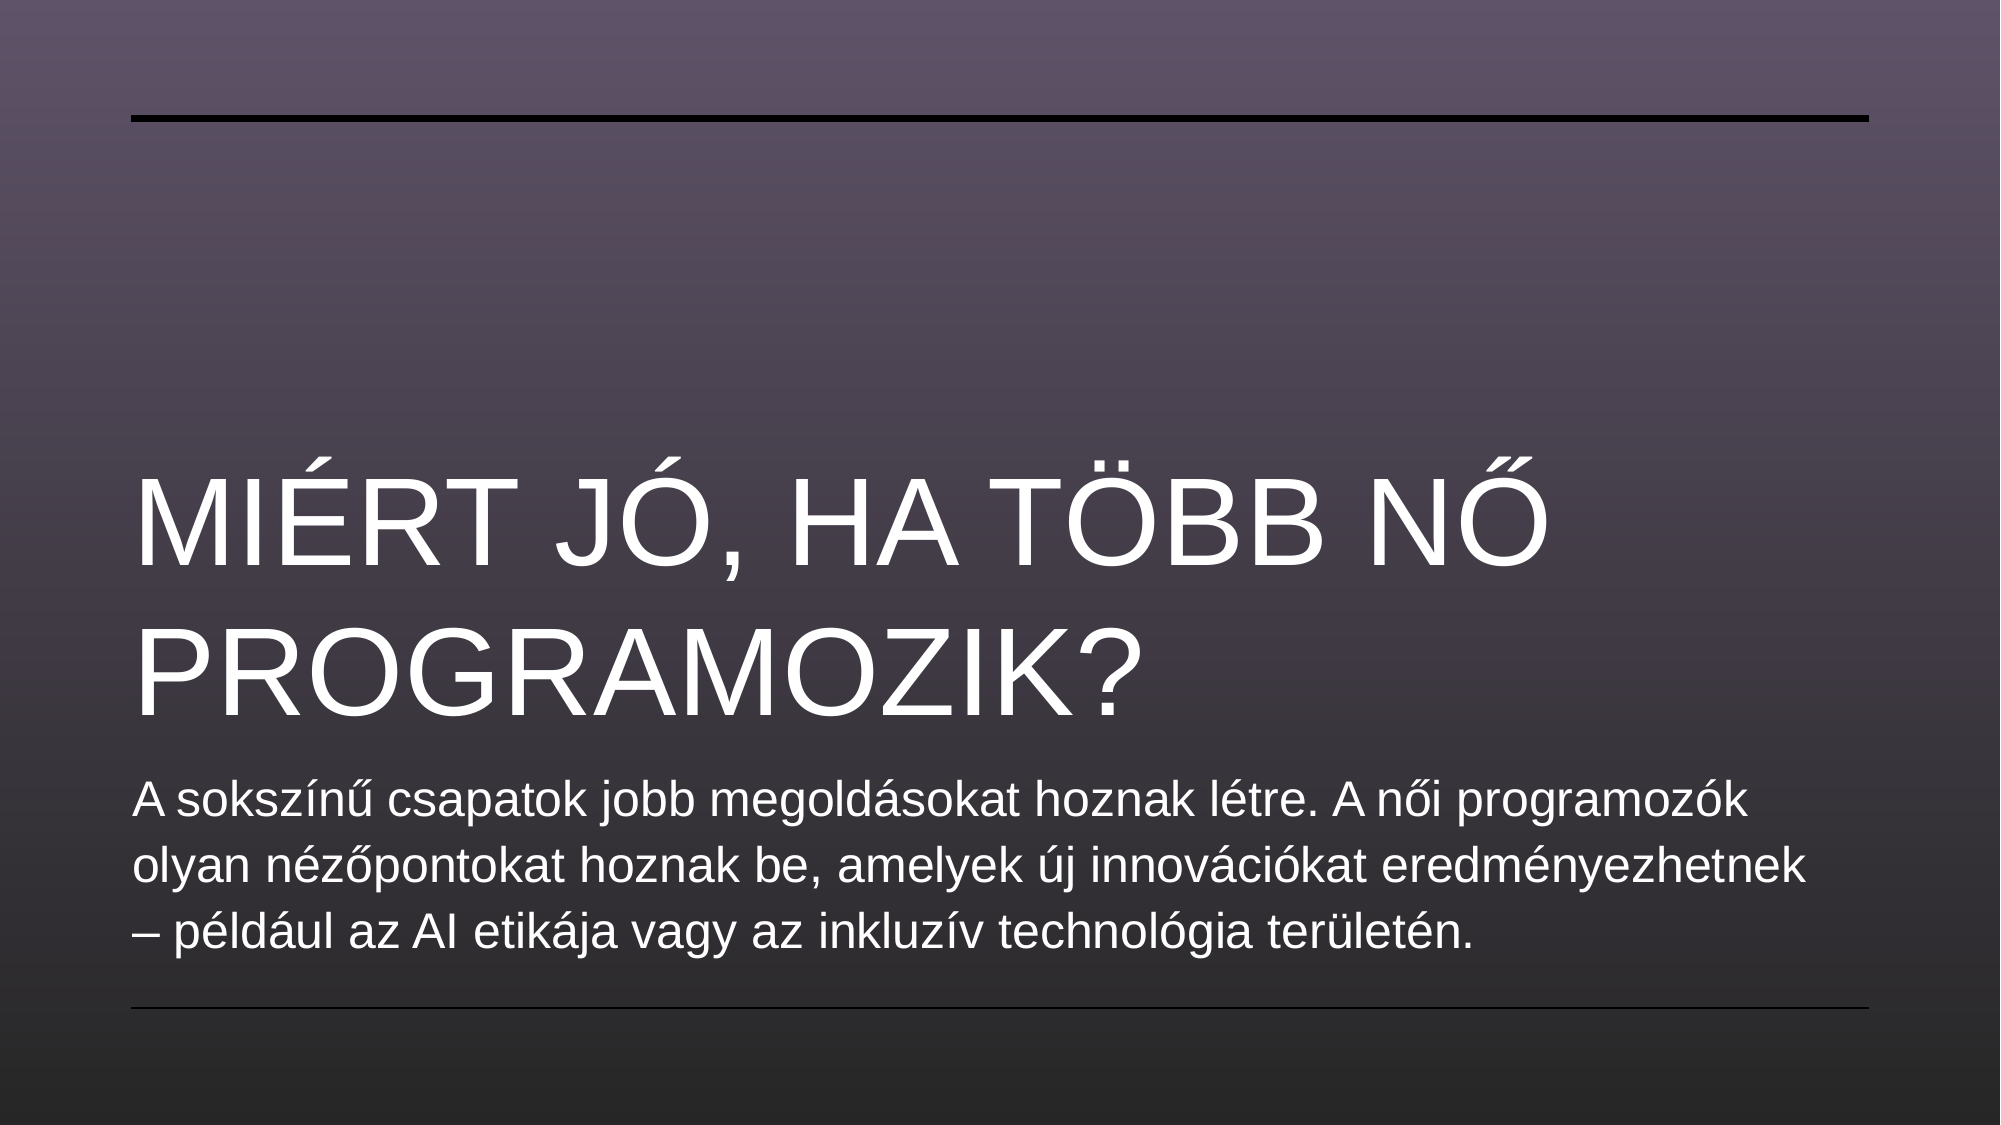

# Miért jó, ha több nő programozik?
A sokszínű csapatok jobb megoldásokat hoznak létre. A női programozók olyan nézőpontokat hoznak be, amelyek új innovációkat eredményezhetnek – például az AI etikája vagy az inkluzív technológia területén.